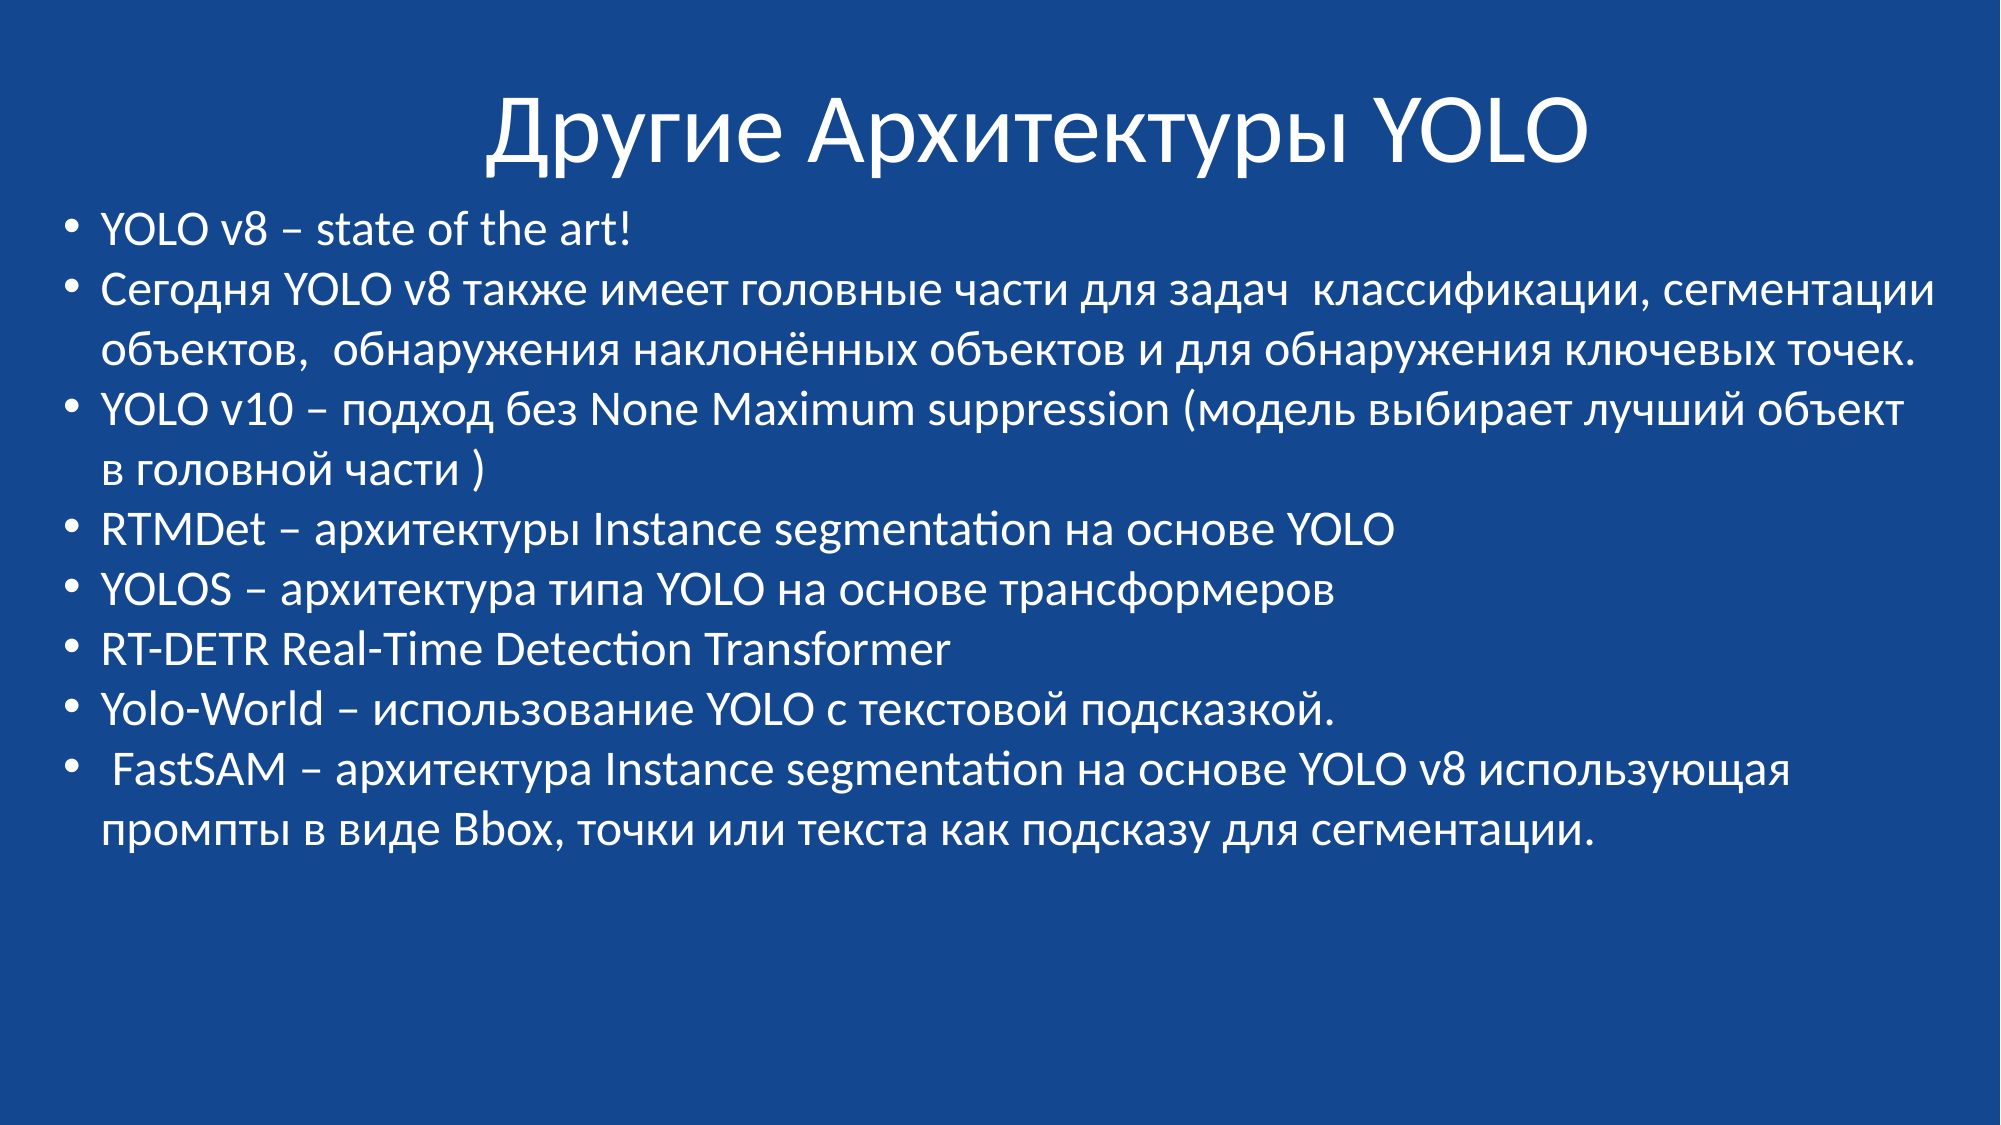

# Другие Архитектуры YOLO
YOLO v8 – state of the art!
Сегодня YOLO v8 также имеет головные части для задач  классификации, сегментации объектов,  обнаружения наклонённых объектов и для обнаружения ключевых точек.
YOLO v10 – подход без None Maximum suppression (модель выбирает лучший объект в головной части )
RTMDet – архитектуры Instance segmentation на основе YOLO
YOLOS – архитектура типа YOLO на основе трансформеров
RT-DETR Real-Time Detection Transformer
Yolo-World – использование YOLO c текстовой подсказкой.
 FastSAM – архитектура Instance segmentation на основе YOLO v8 использующая промпты в виде Bbox, точки или текста как подсказу для сегментации.